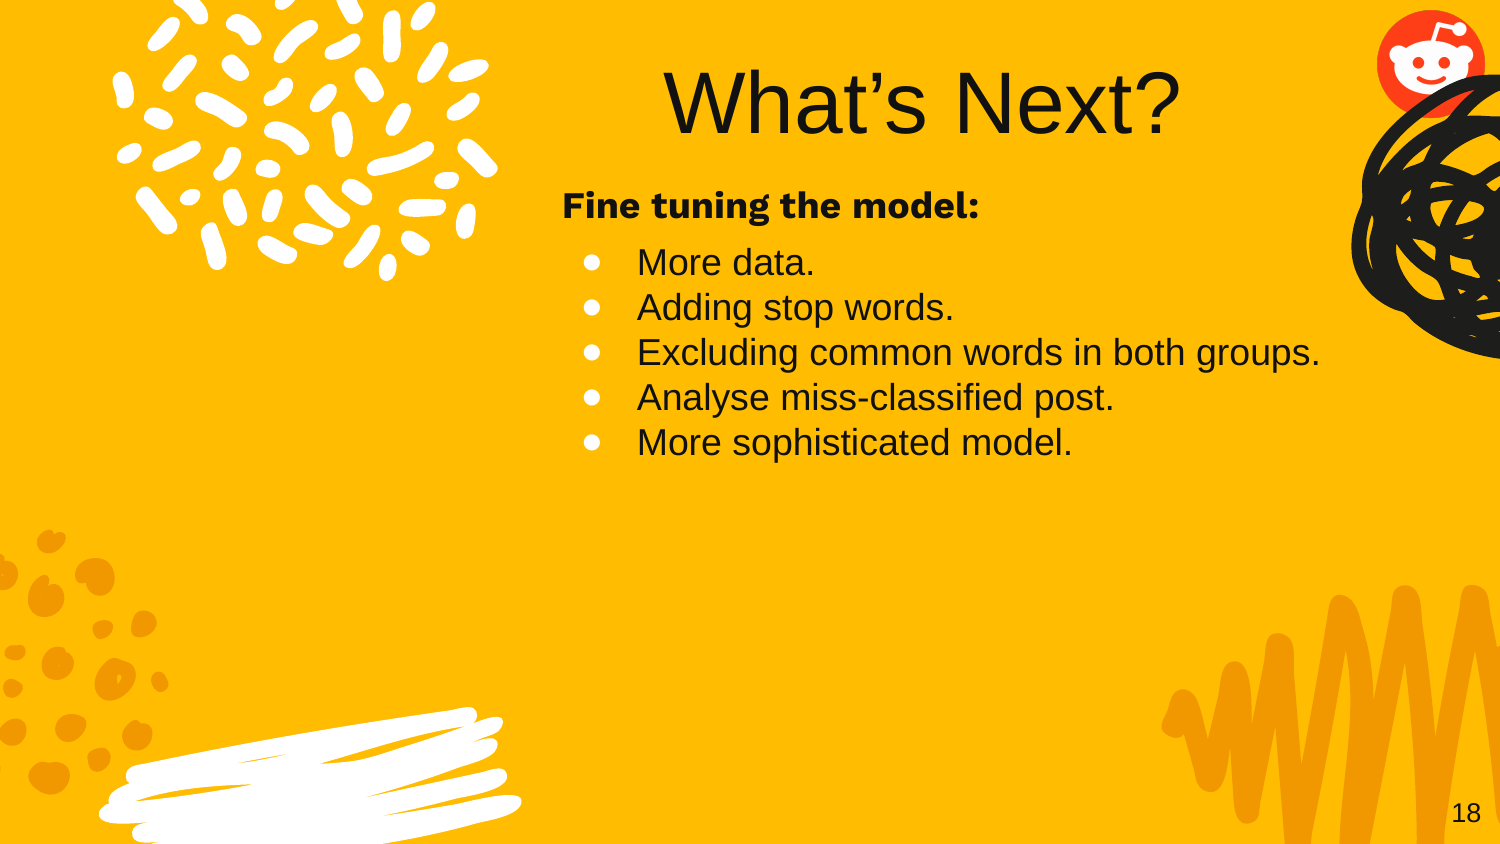

# What’s Next?
Fine tuning the model:
More data.
Adding stop words.
Excluding common words in both groups.
Analyse miss-classified post.
More sophisticated model.
18